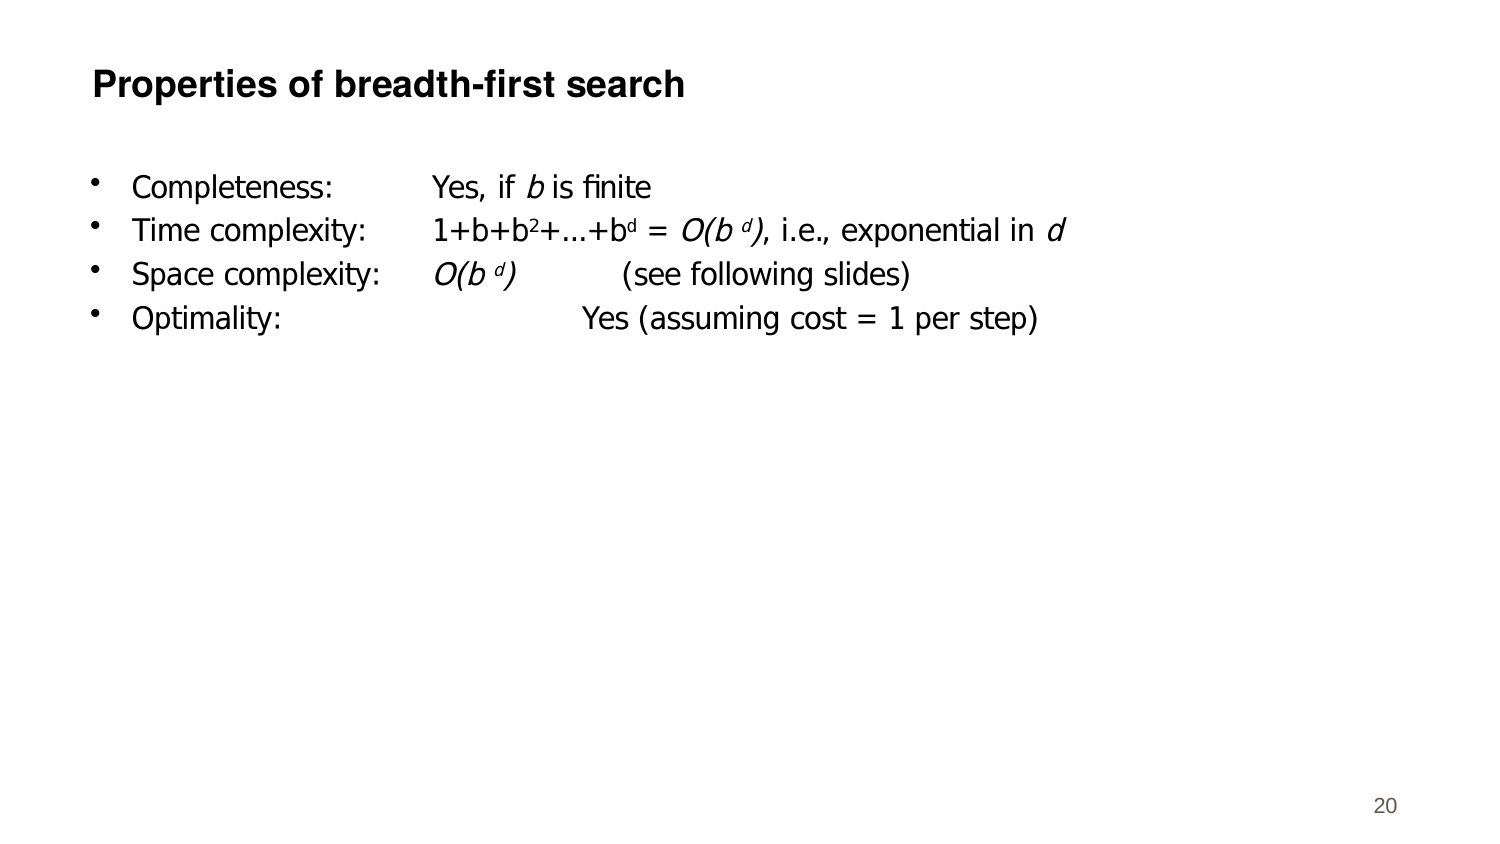

# Properties of breadth-first search
Completeness: 	Yes, if b is finite
Time complexity:	1+b+b2+…+bd = O(b d), i.e., exponential in d
Space complexity:	O(b d)           (see following slides)
Optimality:		Yes (assuming cost = 1 per step)

20